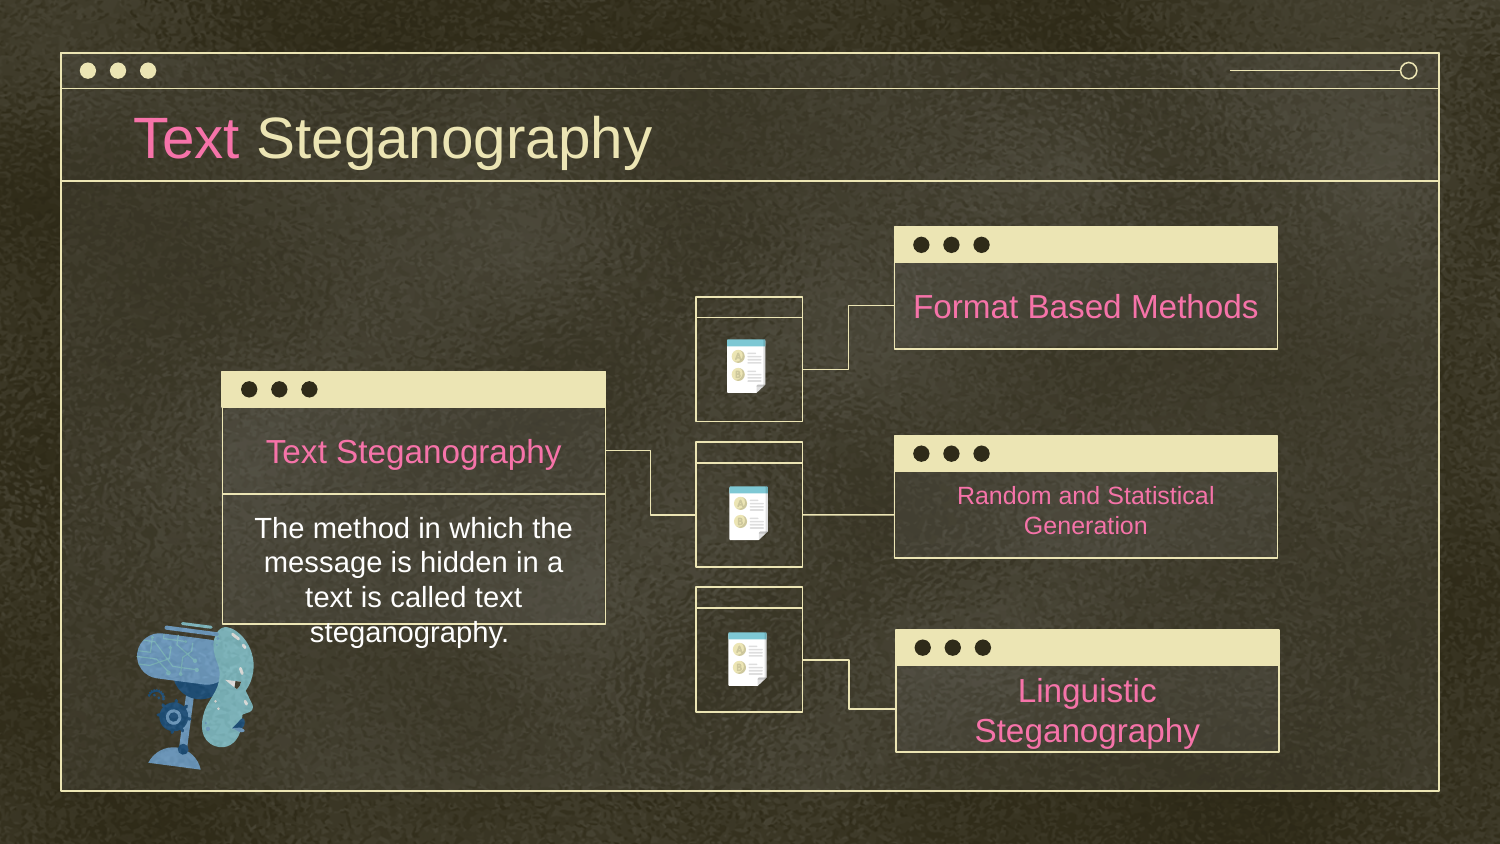

# Text Steganography

Format Based Methods

Text Steganography

Random and Statistical Generation

The method in which the message is hidden in a text is called text steganography.

Linguistic Steganography